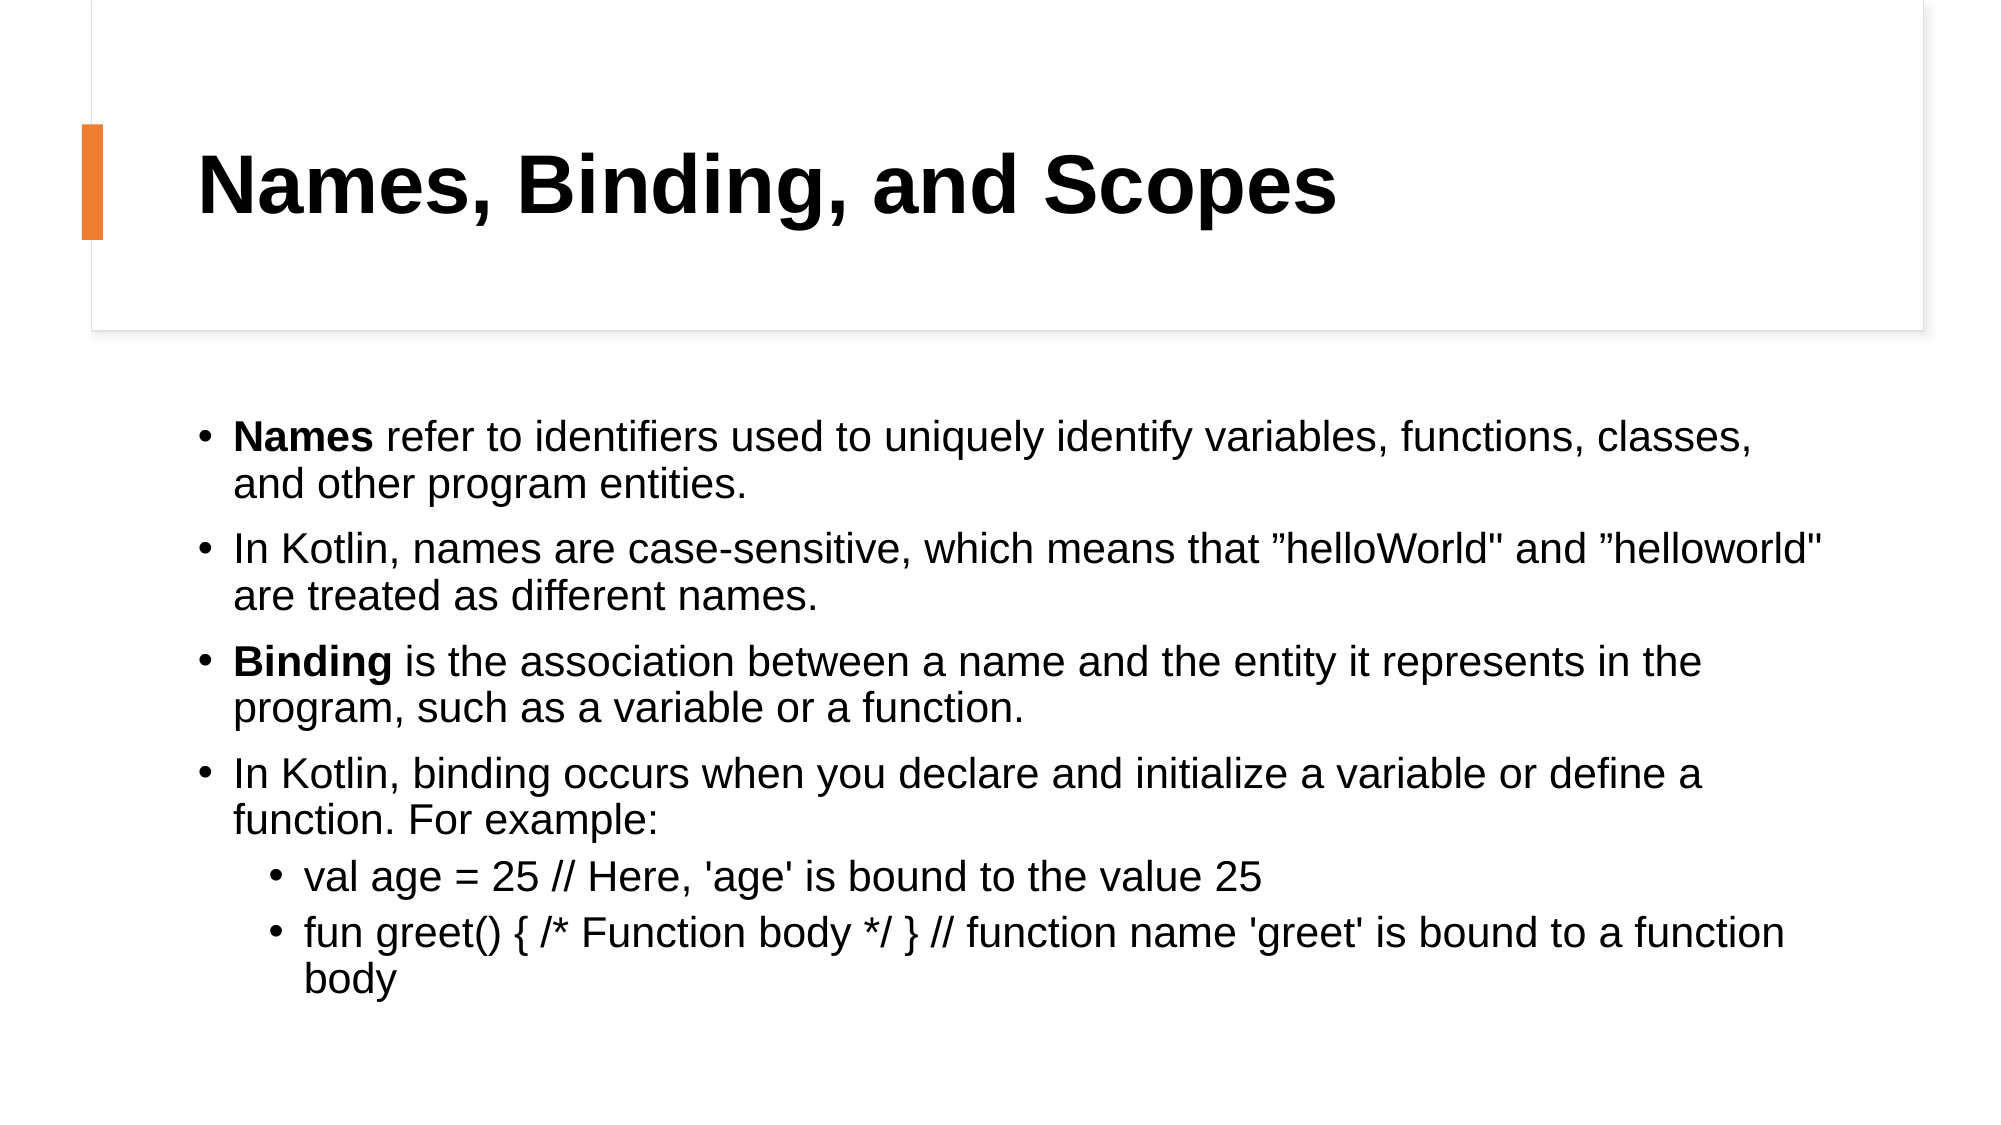

# Names, Binding, and Scopes

Names refer to identifiers used to uniquely identify variables, functions, classes, and other program entities.
In Kotlin, names are case-sensitive, which means that ”helloWorld" and ”helloworld" are treated as different names.
Binding is the association between a name and the entity it represents in the program, such as a variable or a function.
In Kotlin, binding occurs when you declare and initialize a variable or define a function. For example:
val age = 25 // Here, 'age' is bound to the value 25
fun greet() { /* Function body */ } // function name 'greet' is bound to a function body